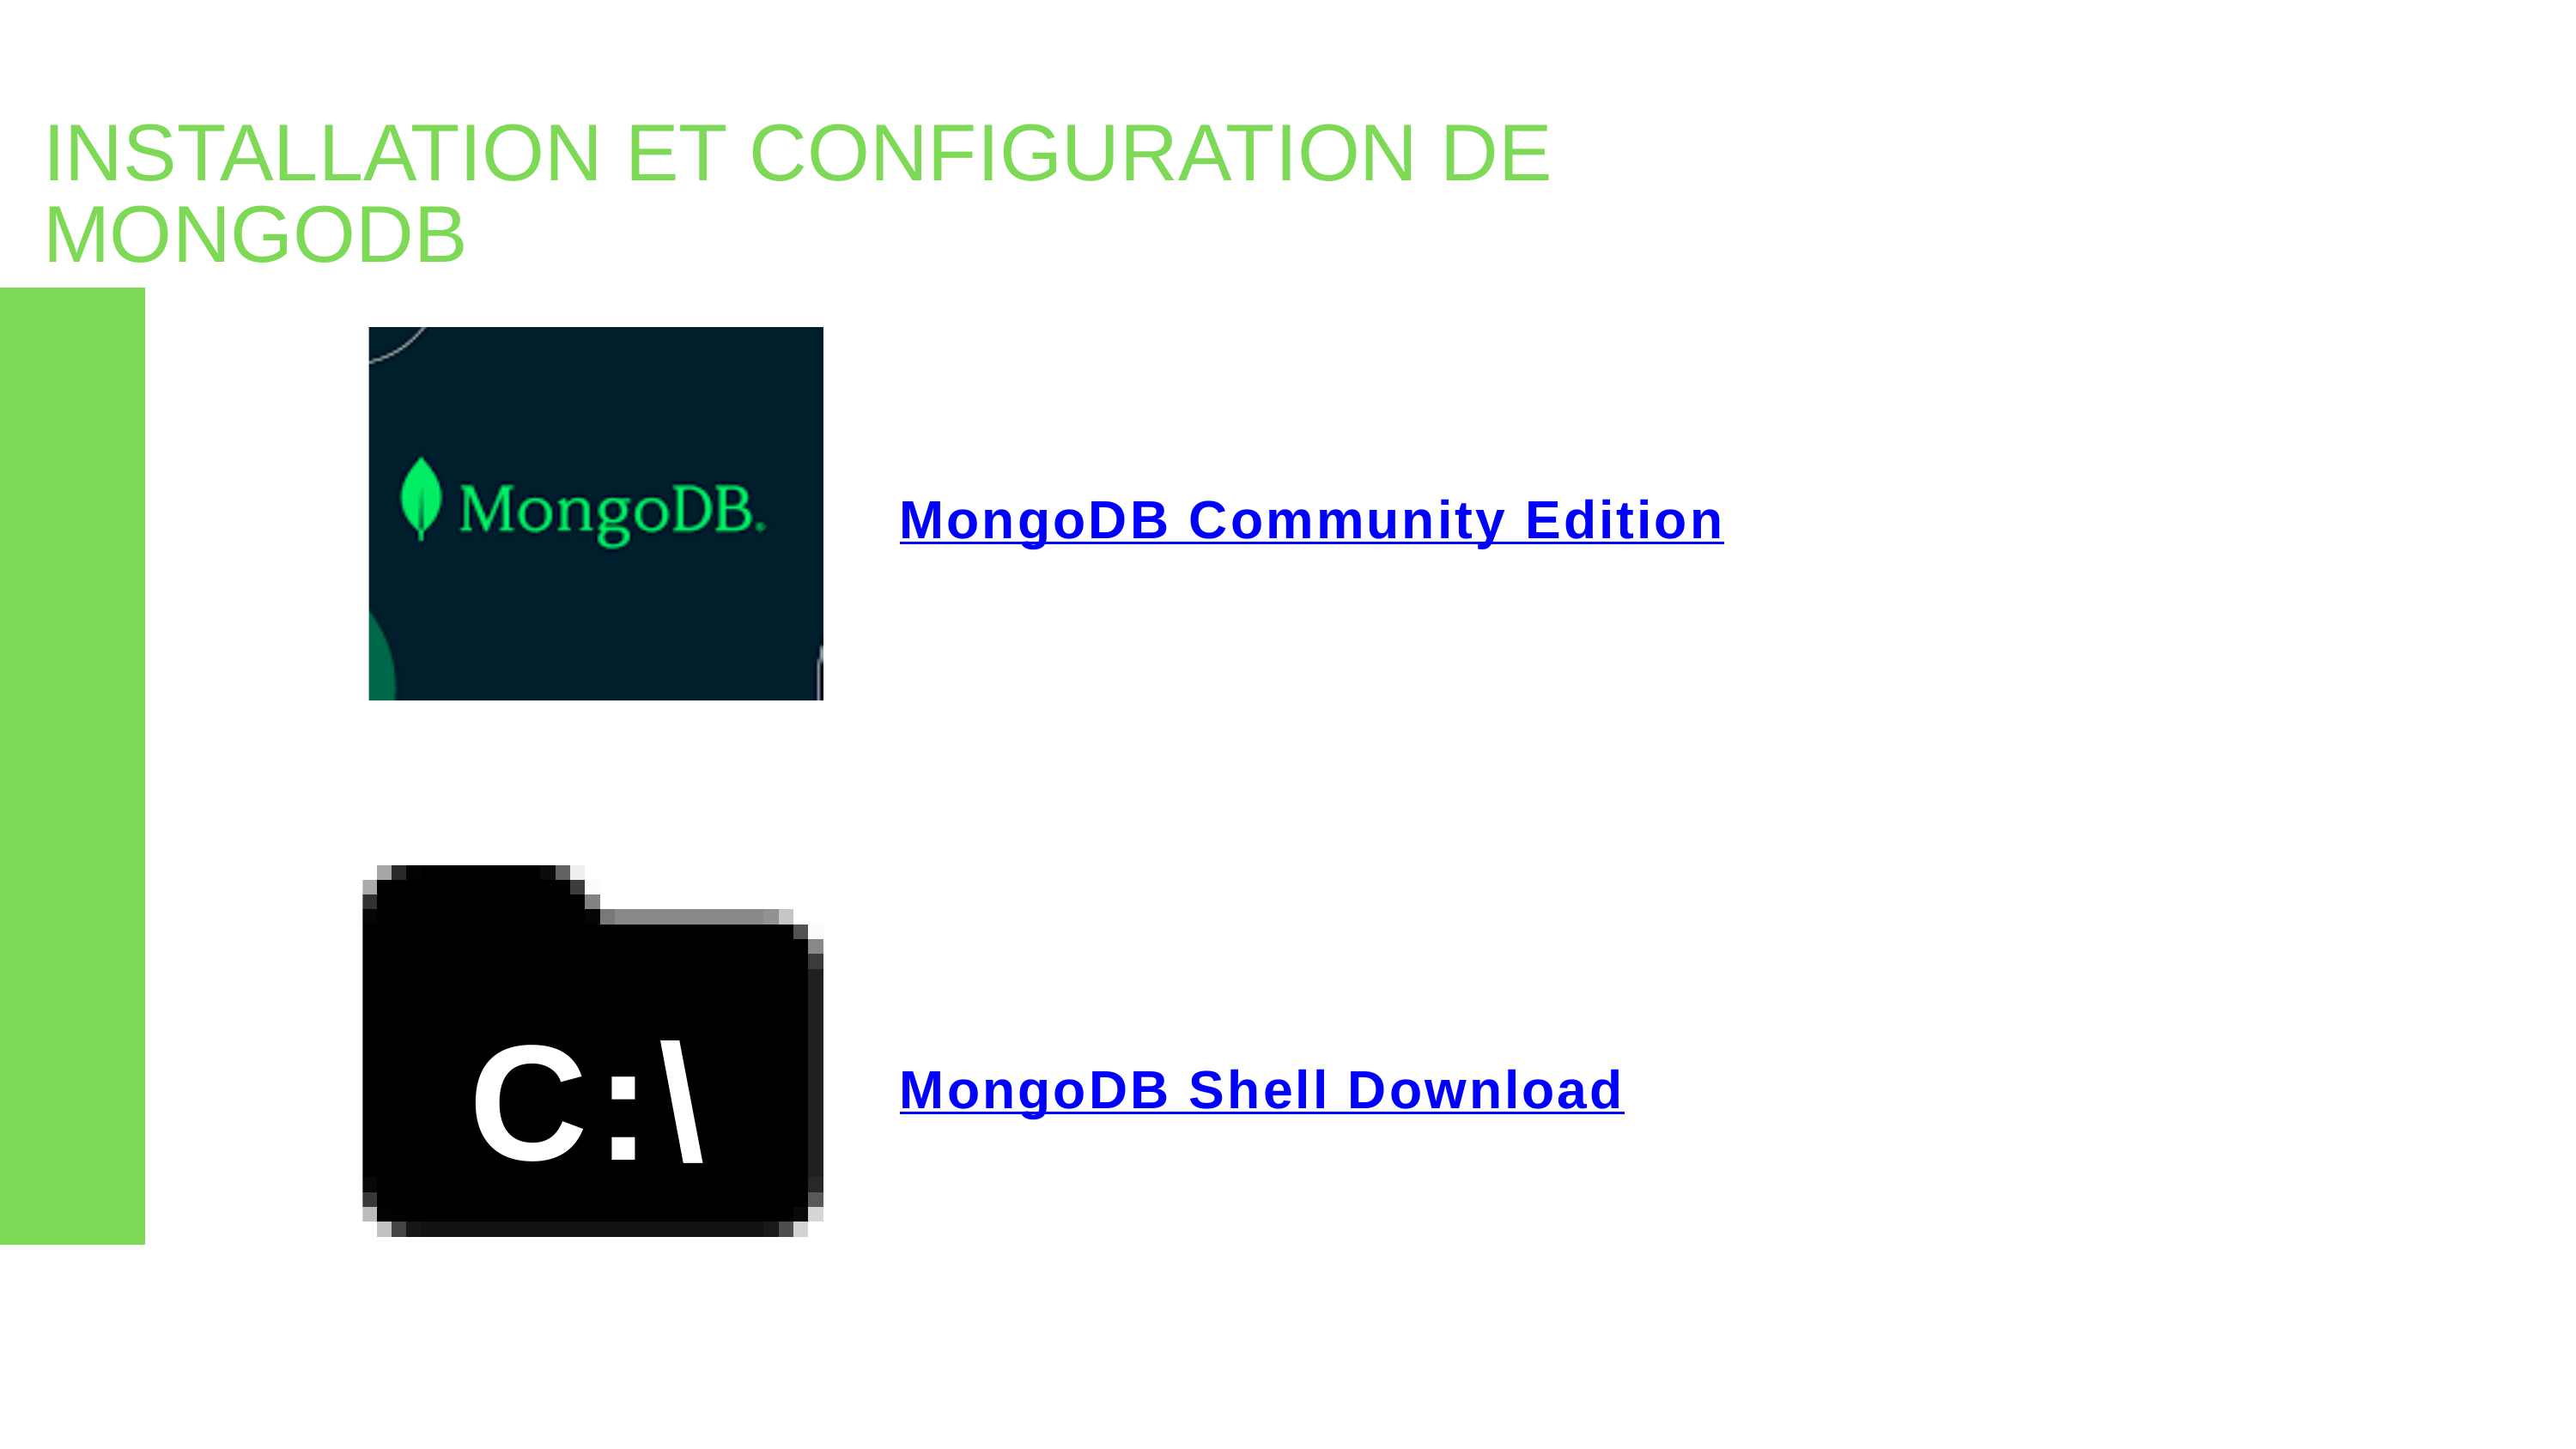

INSTALLATION ET CONFIGURATION DE MONGODB

MongoDB Community Edition

C:\
MongoDB Shell Download